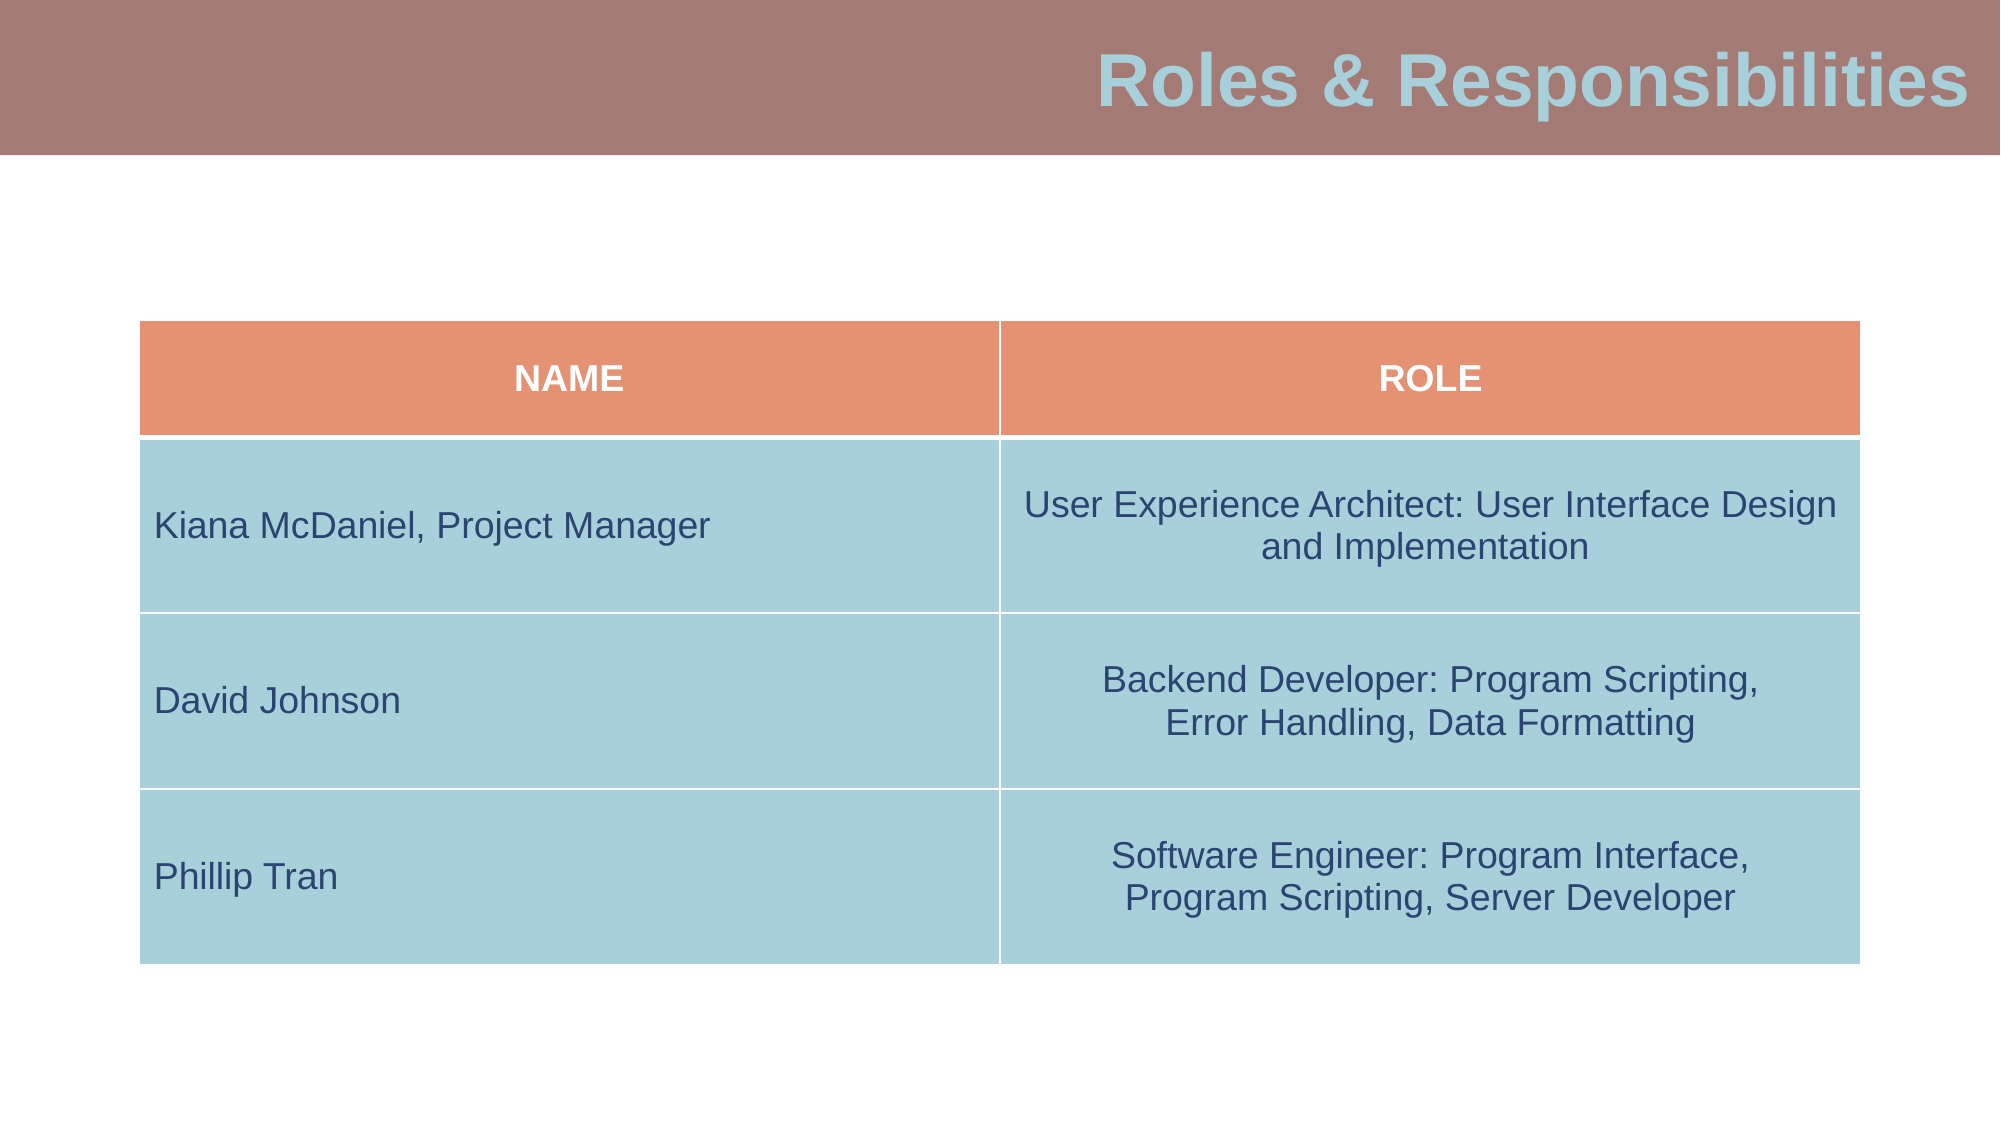

Roles & Responsibilities
| NAME | ROLE |
| --- | --- |
| Kiana McDaniel, Project Manager | User Experience Architect: User Interface Design and Implementation |
| David Johnson | Backend Developer: Program Scripting, Error Handling, Data Formatting |
| Phillip Tran | Software Engineer: Program Interface, Program Scripting, Server Developer |